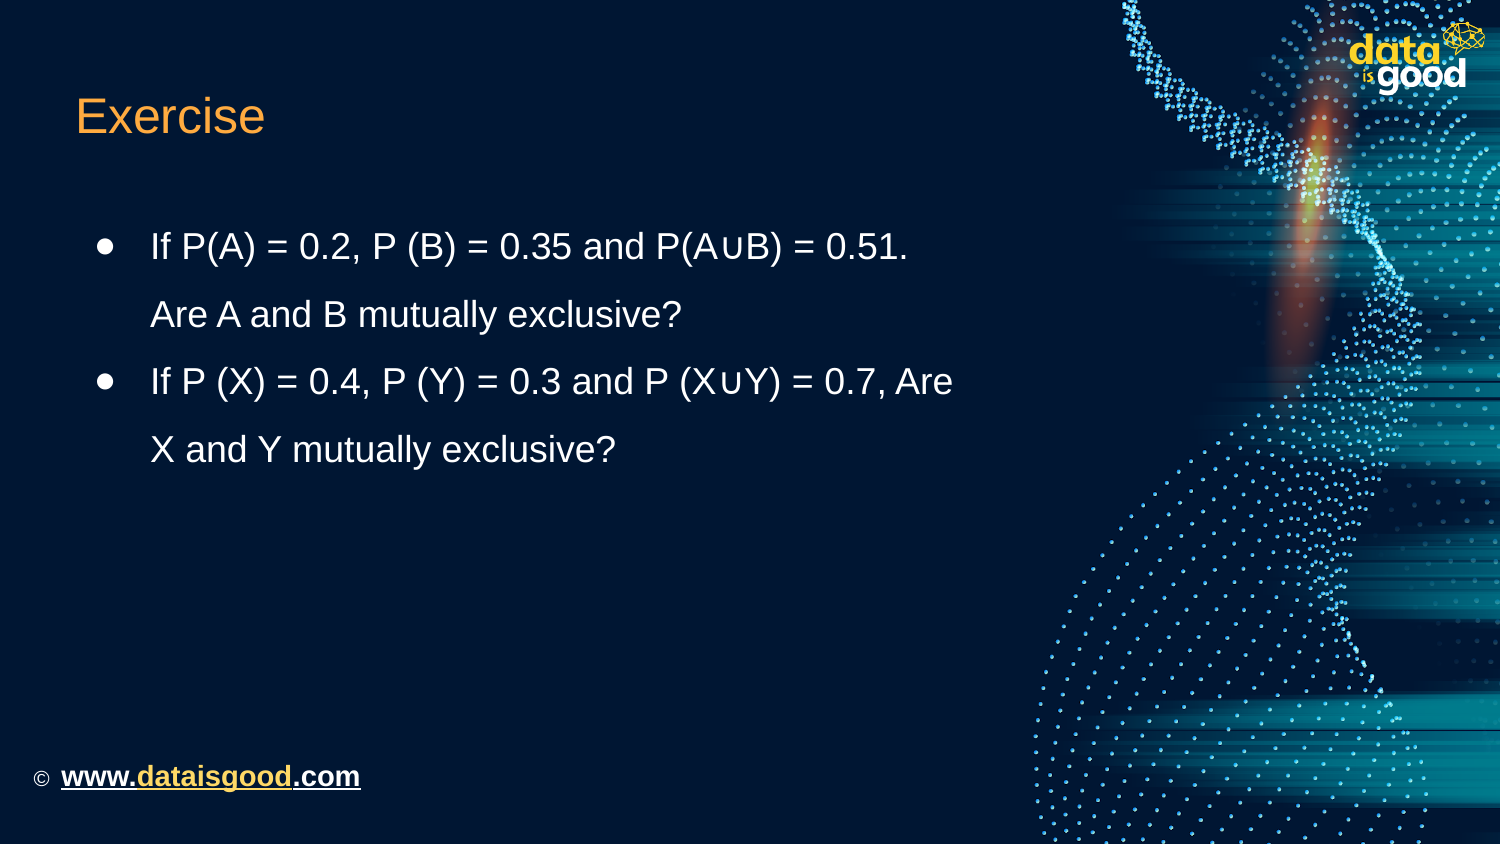

# Exercise
If P(A) = 0.2, P (B) = 0.35 and P(A∪B) = 0.51. Are A and B mutually exclusive?
If P (X) = 0.4, P (Y) = 0.3 and P (X∪Y) = 0.7, Are X and Y mutually exclusive?